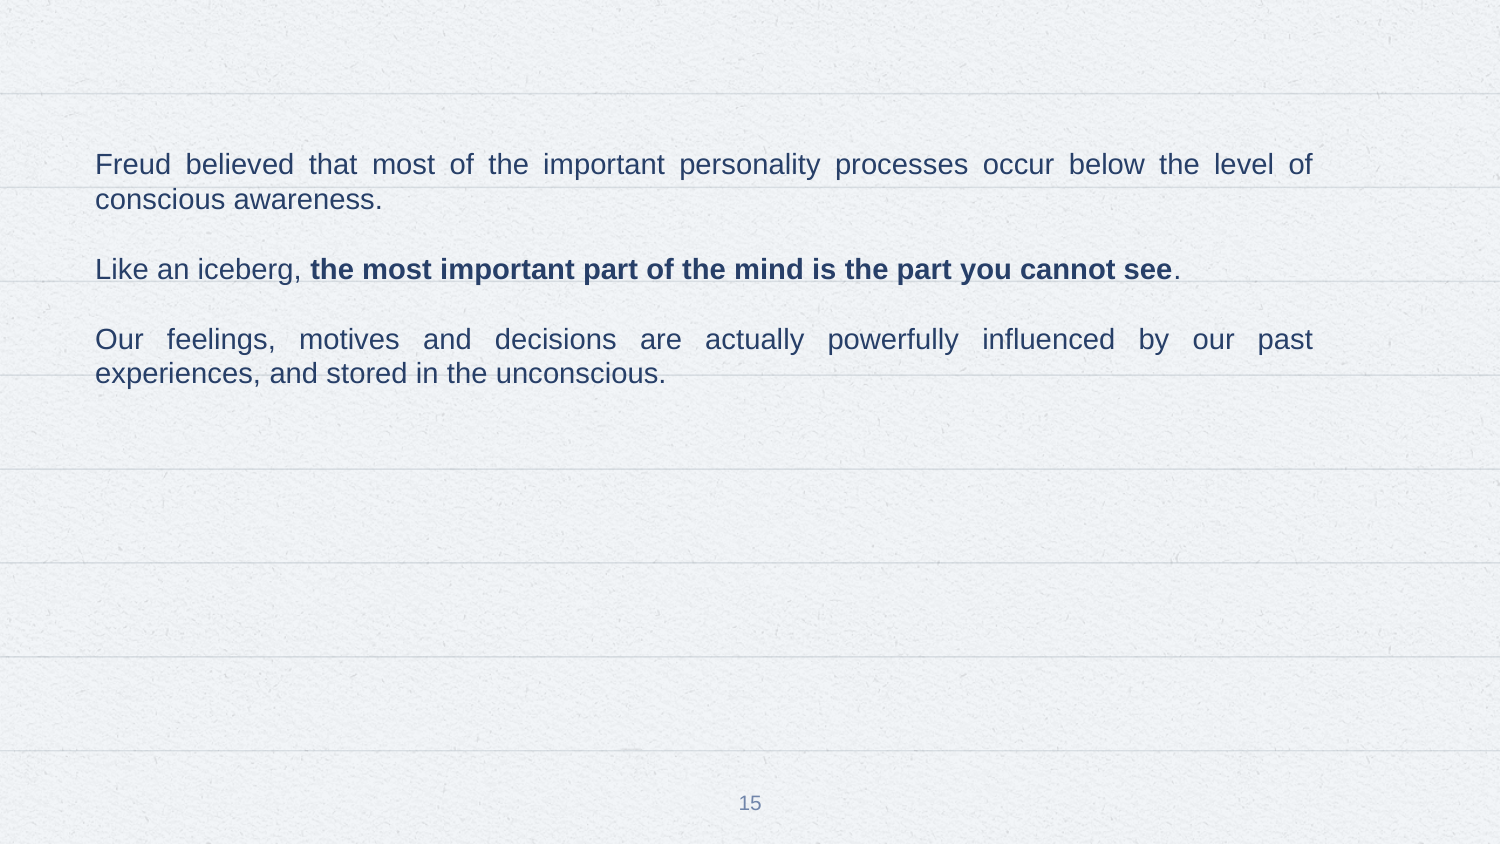

Freud believed that most of the important personality processes occur below the level of conscious awareness.

Like an iceberg, the most important part of the mind is the part you cannot see.

Our feelings, motives and decisions are actually powerfully influenced by our past experiences, and stored in the unconscious.

15